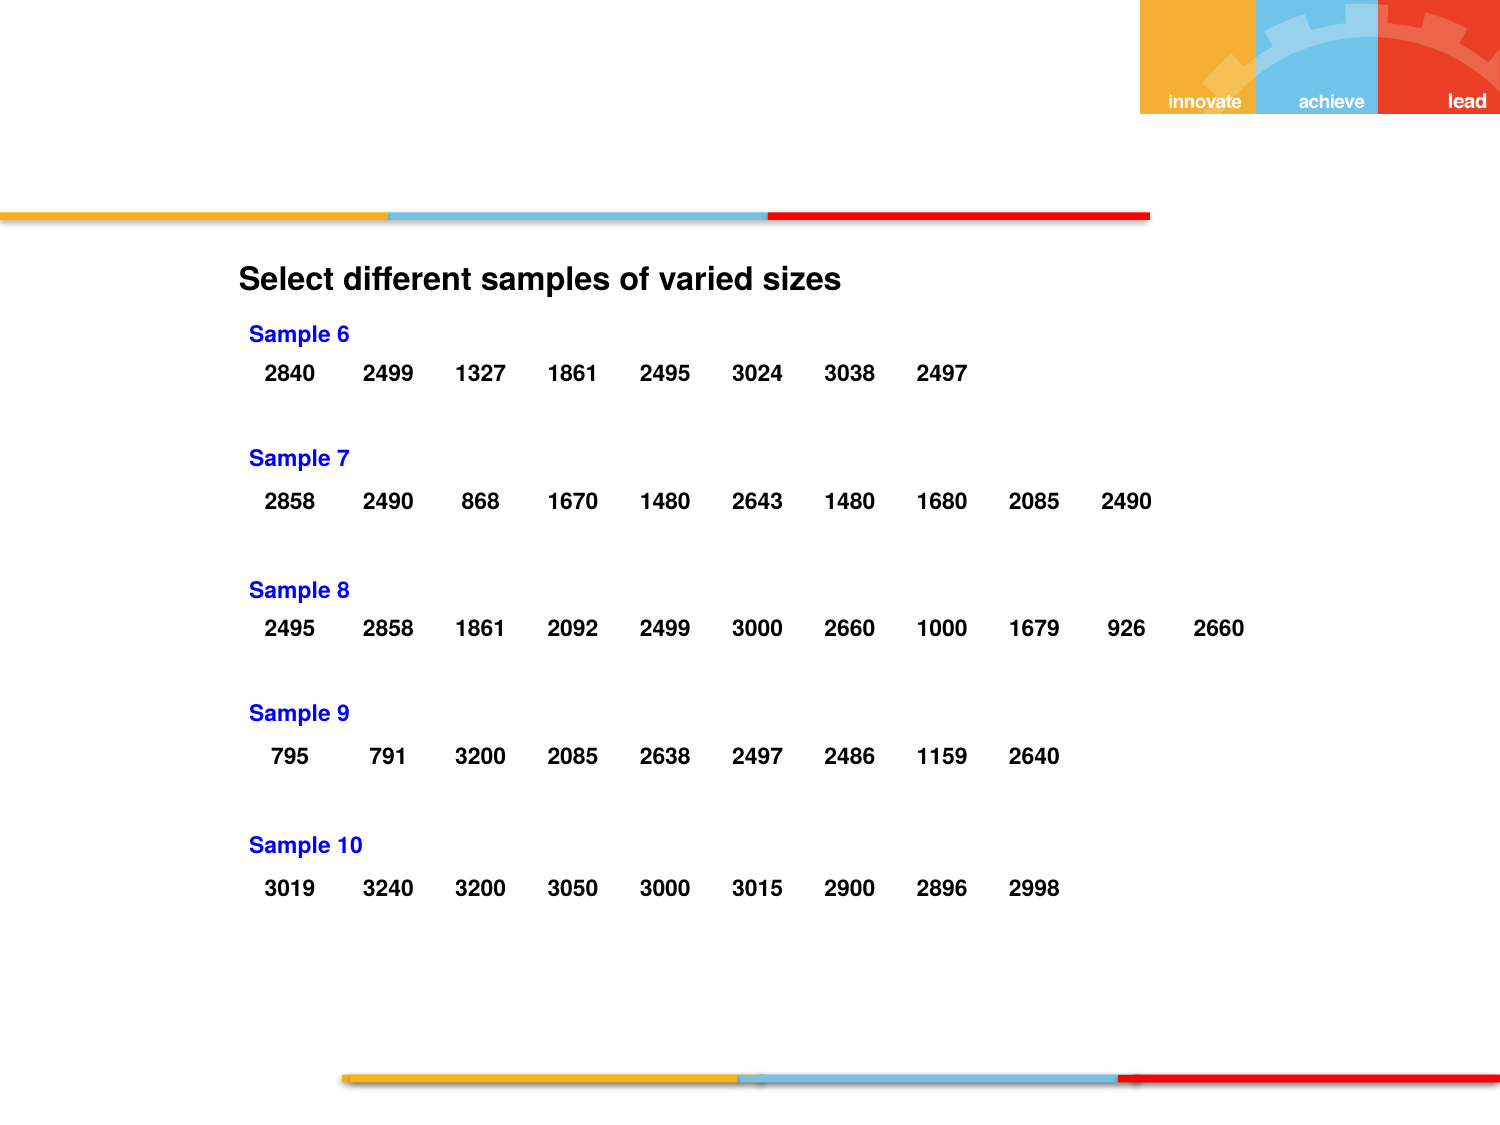

Select different samples of varied sizes
| Sample 6 |  |  |  |  |  |  |  |  |  |  |
| --- | --- | --- | --- | --- | --- | --- | --- | --- | --- | --- |
| 2840 | 2499 | 1327 | 1861 | 2495 | 3024 | 3038 | 2497 |  |  |  |
|  |  |  |  |  |  |  |  |  |  |  |
| Sample 7 |  |  |  |  |  |  |  |  |  |  |
| 2858 | 2490 | 868 | 1670 | 1480 | 2643 | 1480 | 1680 | 2085 | 2490 |  |
|  |  |  |  |  |  |  |  |  |  |  |
| Sample 8 |  |  |  |  |  |  |  |  |  |  |
| 2495 | 2858 | 1861 | 2092 | 2499 | 3000 | 2660 | 1000 | 1679 | 926 | 2660 |
|  |  |  |  |  |  |  |  |  |  |  |
| Sample 9 |  |  |  |  |  |  |  |  |  |  |
| 795 | 791 | 3200 | 2085 | 2638 | 2497 | 2486 | 1159 | 2640 |  |  |
|  |  |  |  |  |  |  |  |  |  |  |
| Sample 10 |  |  |  |  |  |  |  |  |  |  |
| 3019 | 3240 | 3200 | 3050 | 3000 | 3015 | 2900 | 2896 | 2998 |  |  |